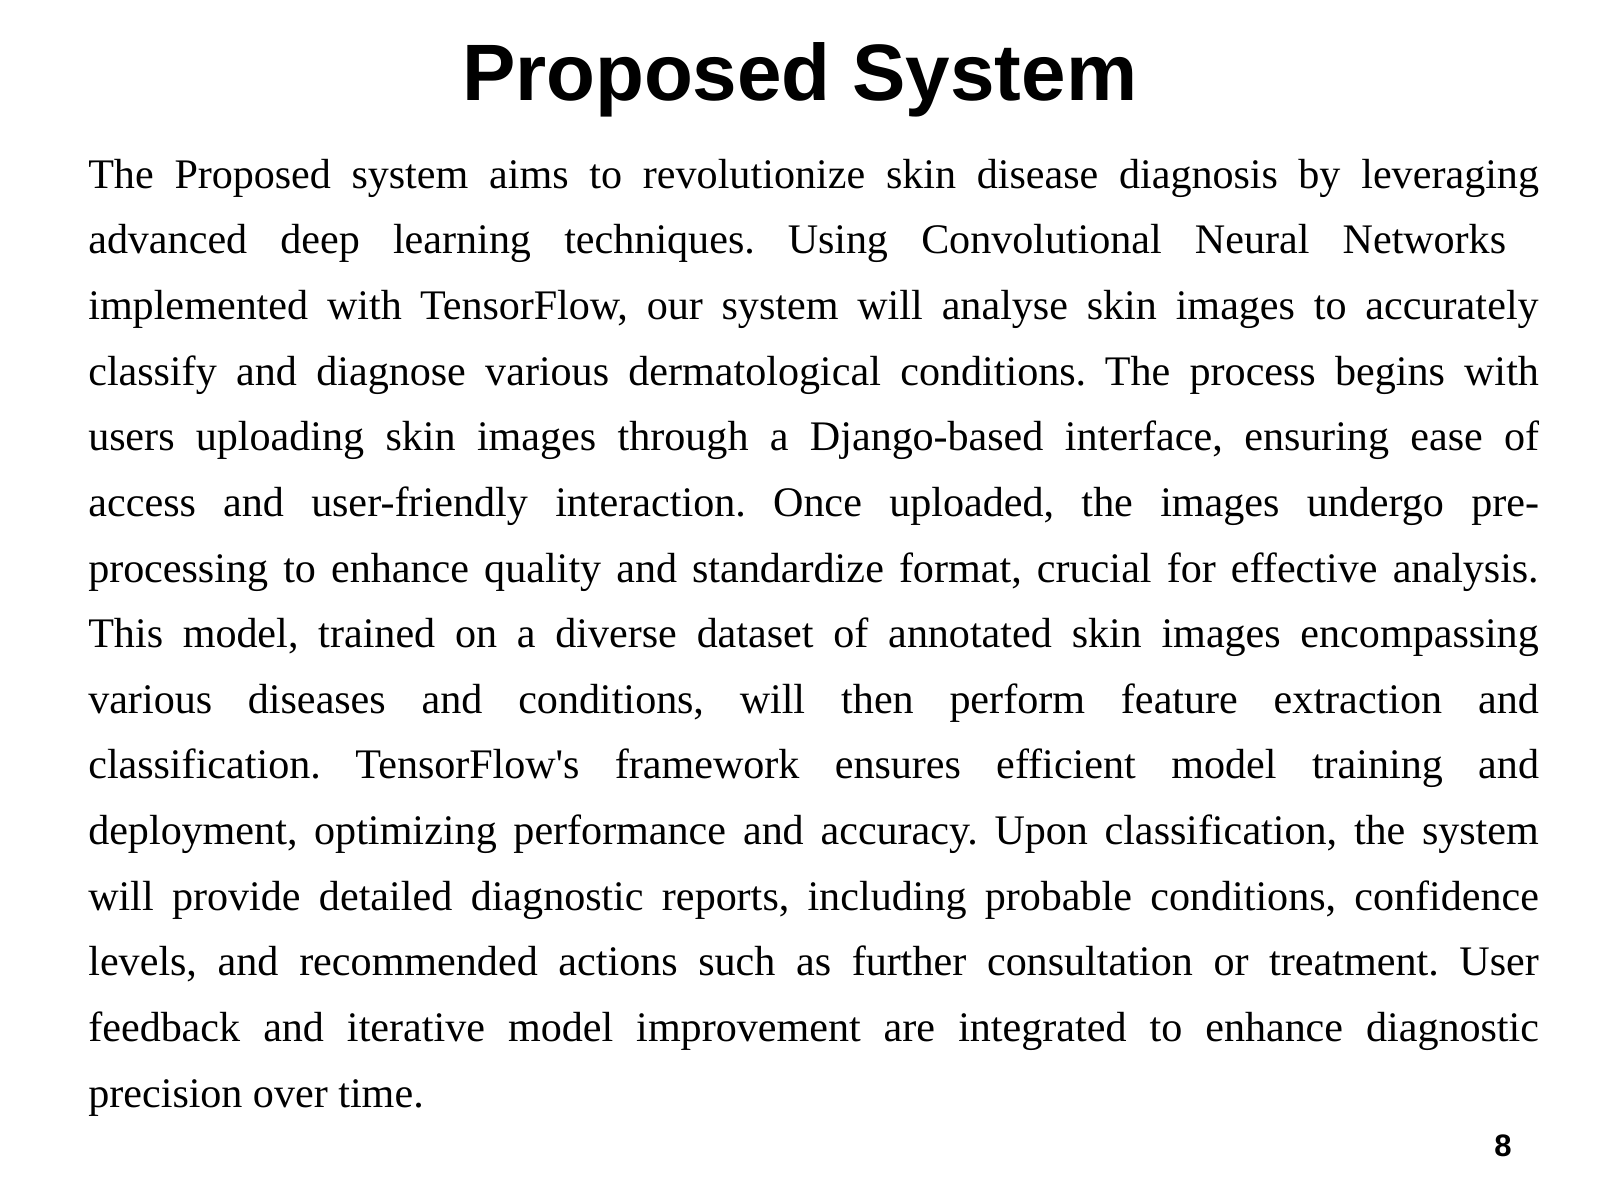

Proposed System
The Proposed system aims to revolutionize skin disease diagnosis by leveraging advanced deep learning techniques. Using Convolutional Neural Networks  implemented with TensorFlow, our system will analyse skin images to accurately classify and diagnose various dermatological conditions. The process begins with users uploading skin images through a Django-based interface, ensuring ease of access and user-friendly interaction. Once uploaded, the images undergo pre-processing to enhance quality and standardize format, crucial for effective analysis. This model, trained on a diverse dataset of annotated skin images encompassing various diseases and conditions, will then perform feature extraction and classification. TensorFlow's framework ensures efficient model training and deployment, optimizing performance and accuracy. Upon classification, the system will provide detailed diagnostic reports, including probable conditions, confidence levels, and recommended actions such as further consultation or treatment. User feedback and iterative model improvement are integrated to enhance diagnostic precision over time.

8